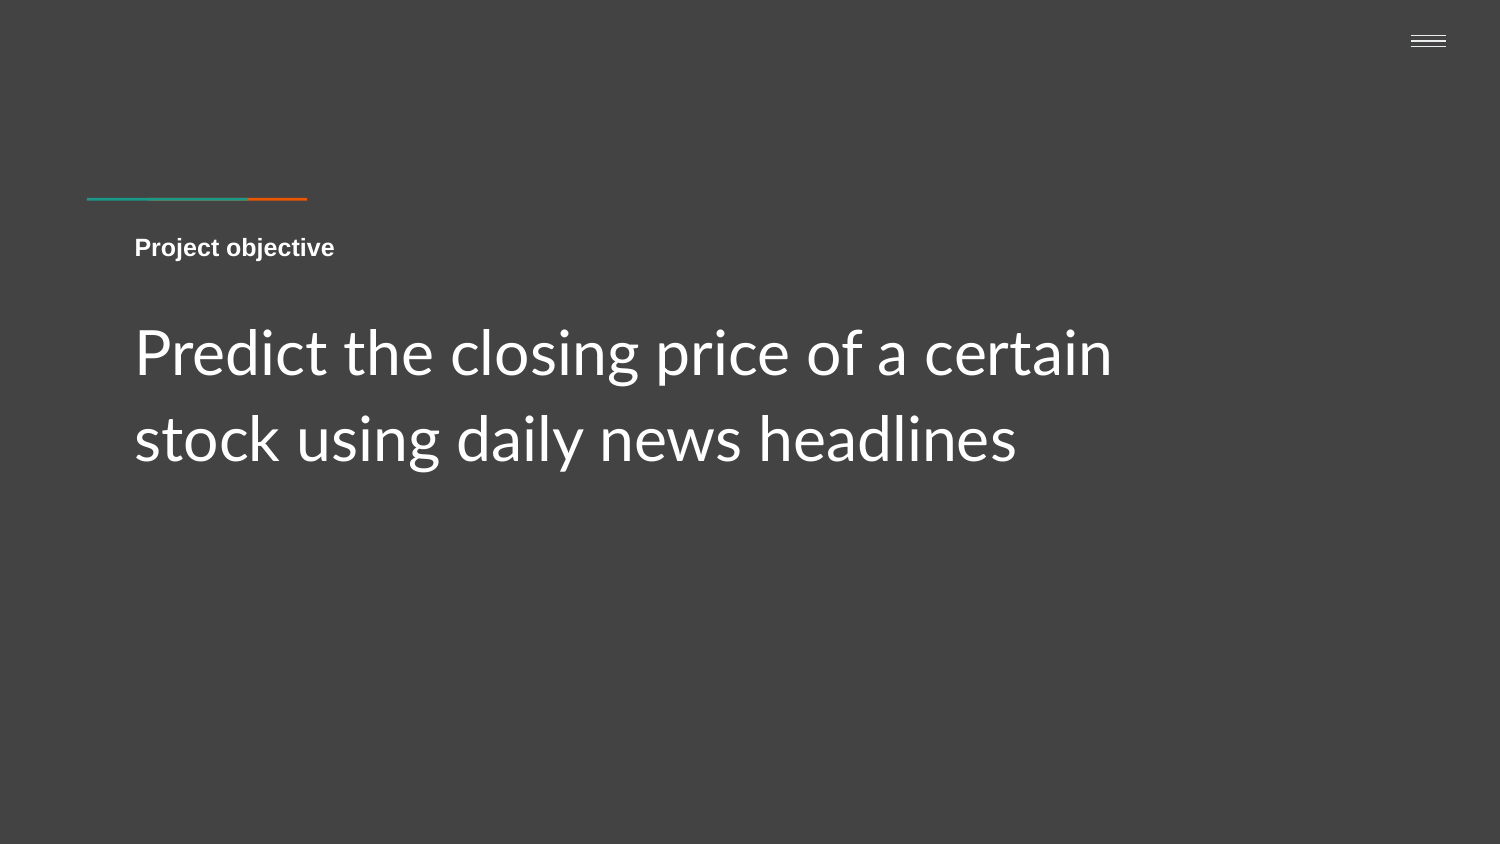

# Project objective
Predict the closing price of a certain stock using daily news headlines